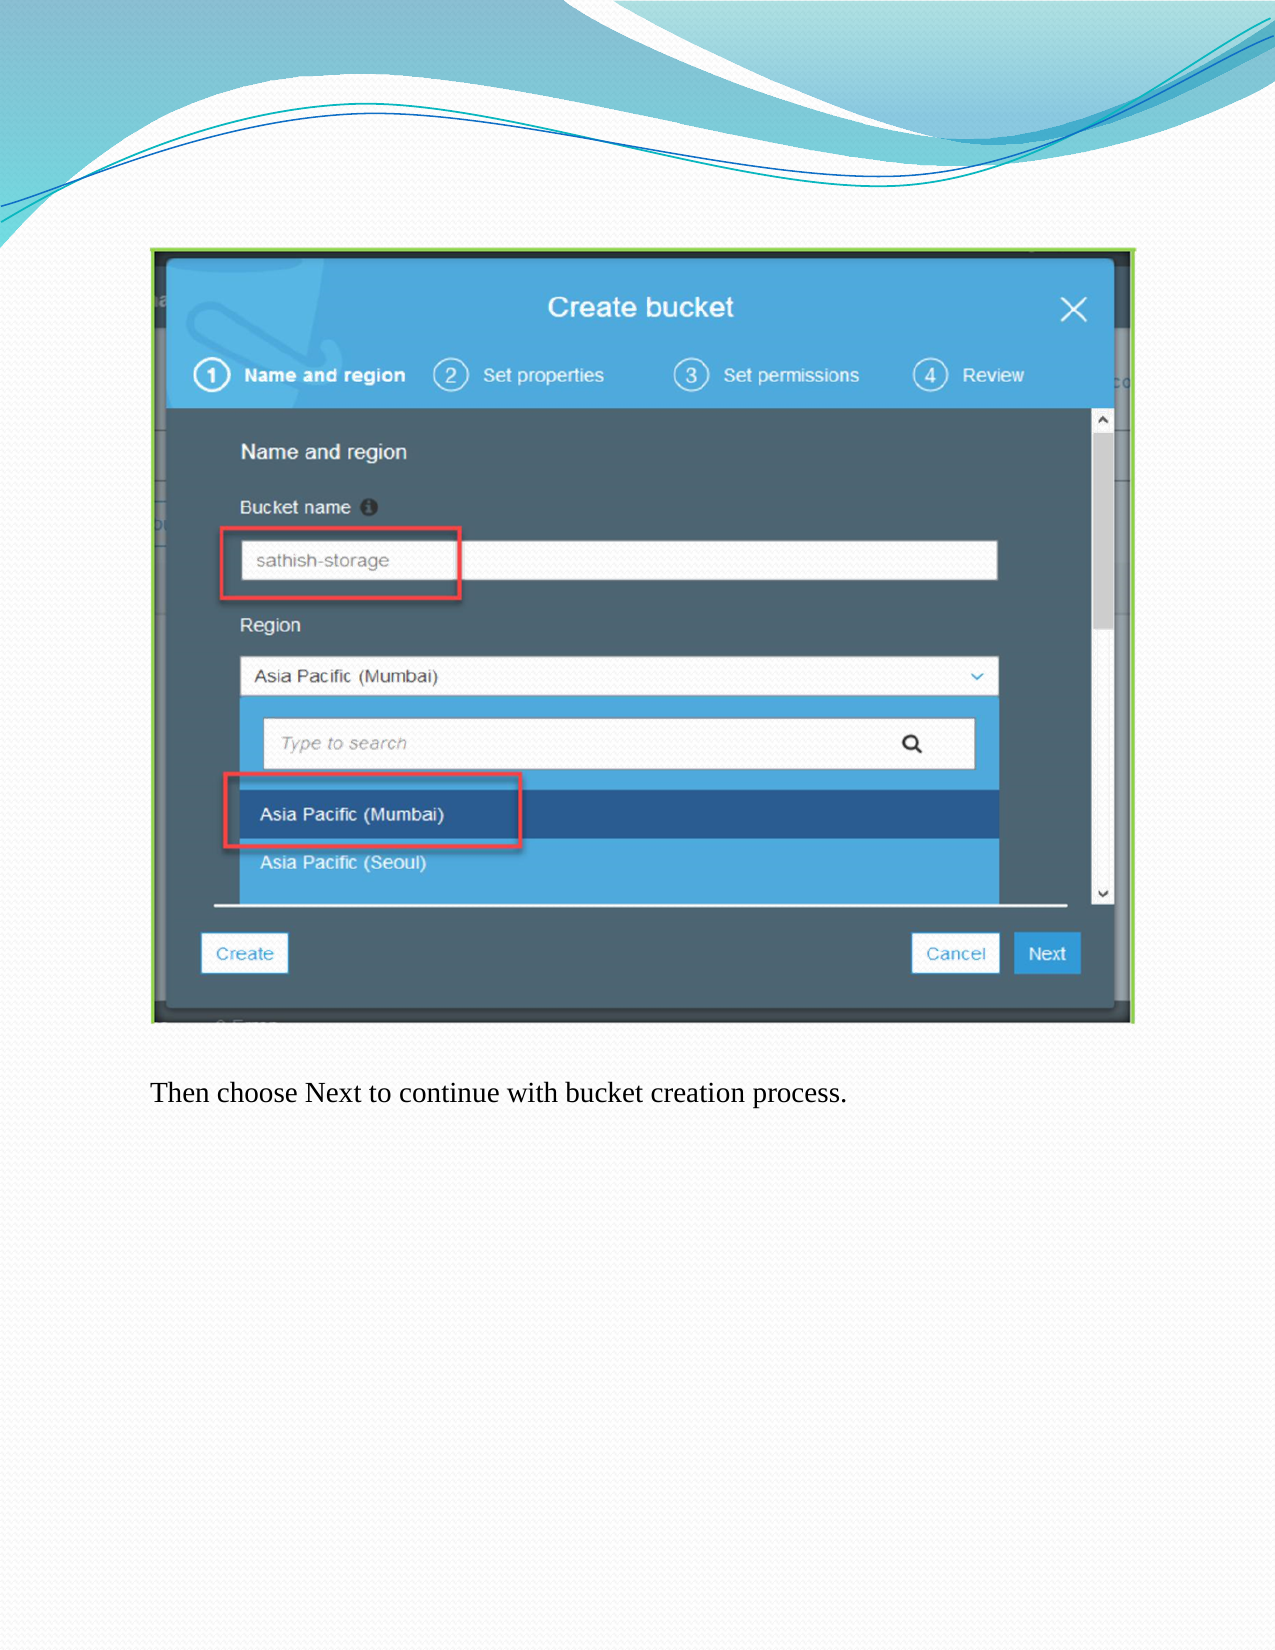

Then choose Next to continue with bucket creation process.